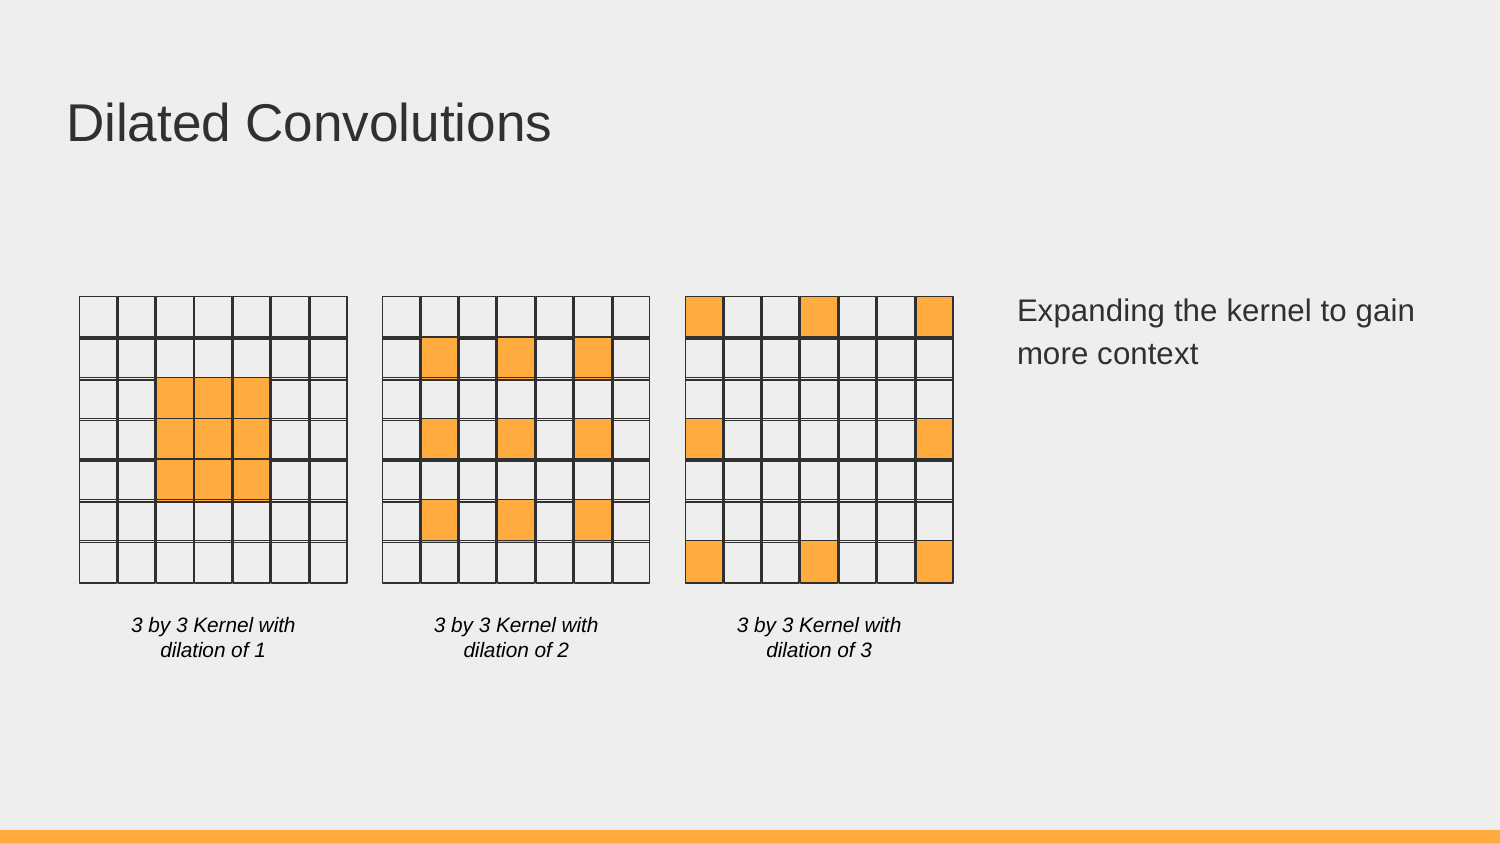

# Dilated Convolutions
Expanding the kernel to gain more context

3 by 3 Kernel with dilation of 1
3 by 3 Kernel with dilation of 2
3 by 3 Kernel with dilation of 3